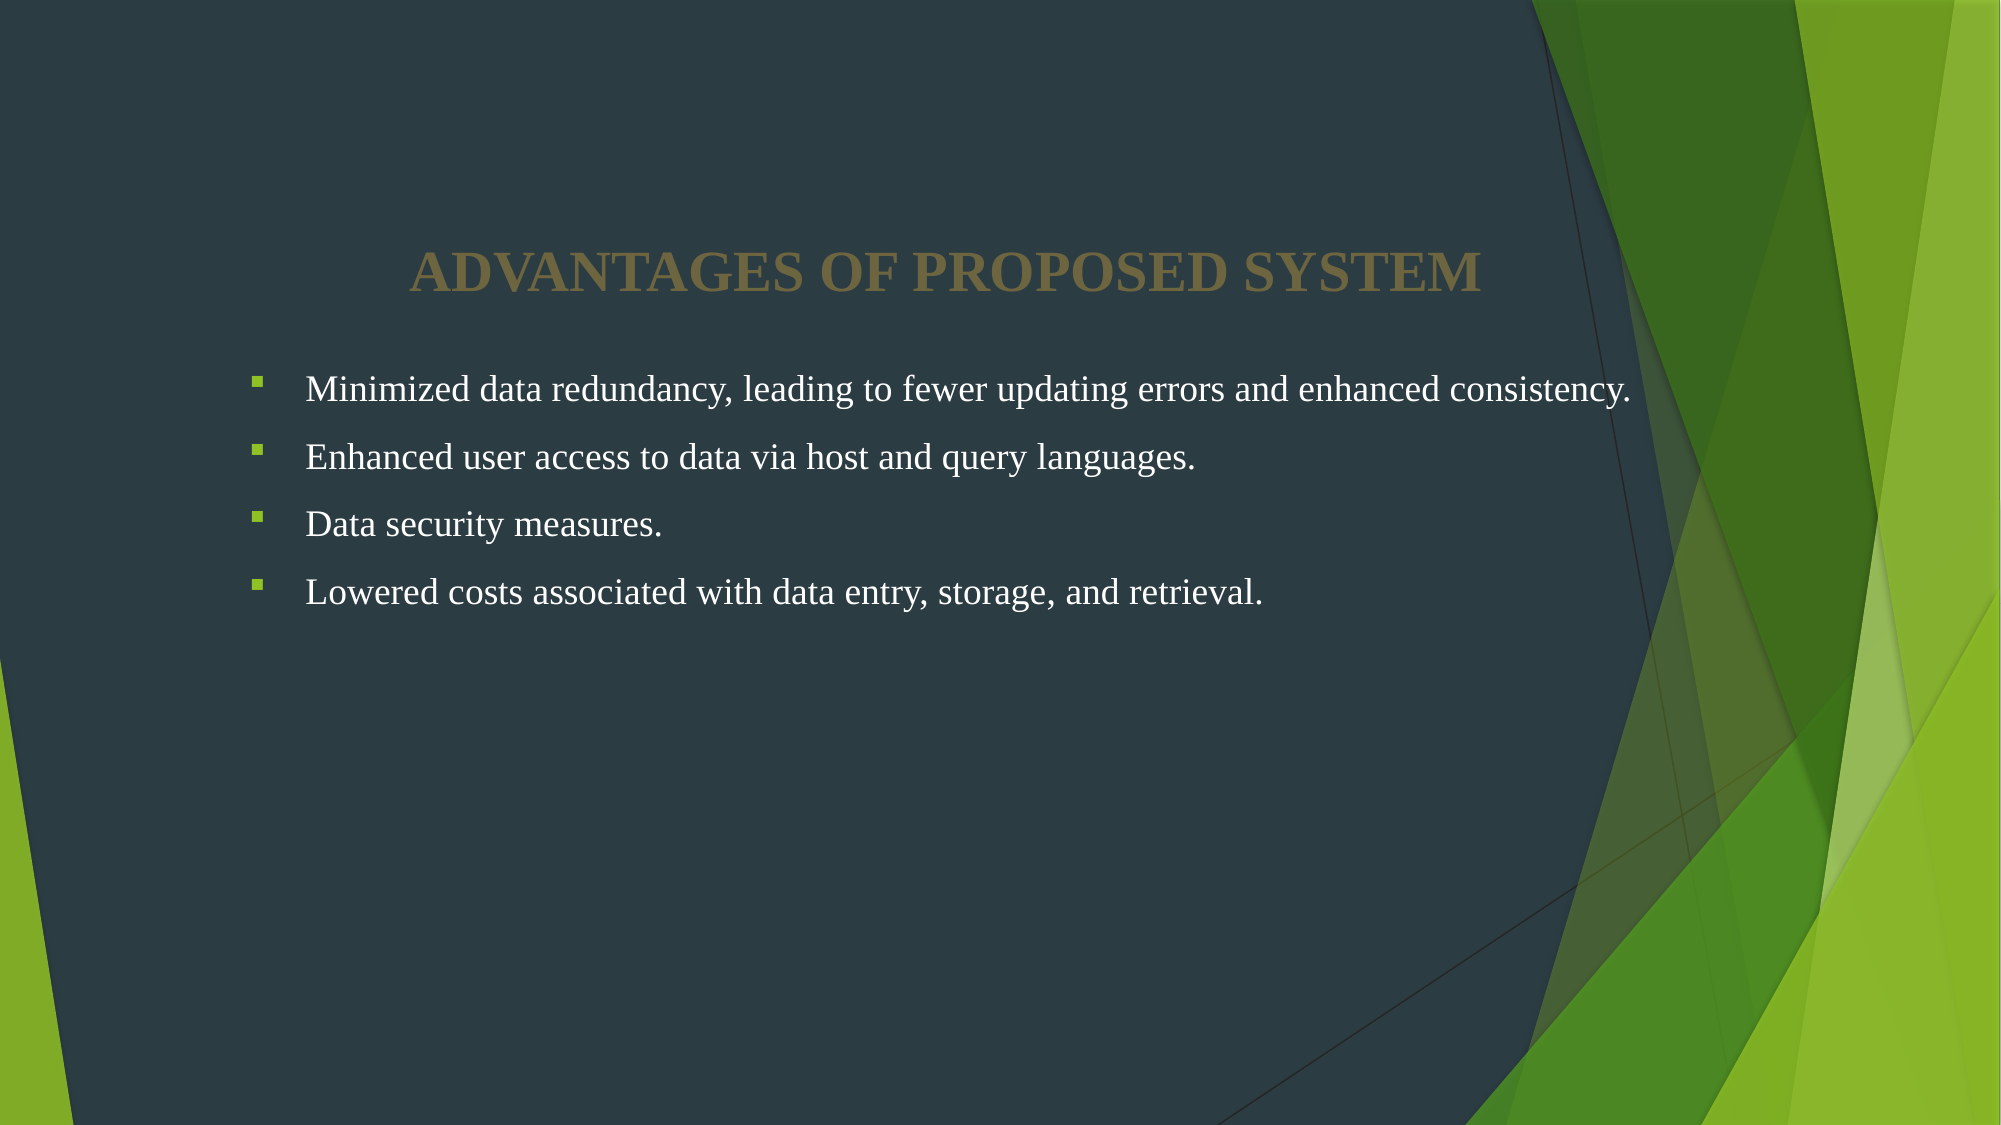

# ADVANTAGES OF PROPOSED SYSTEM
Minimized data redundancy, leading to fewer updating errors and enhanced consistency.
Enhanced user access to data via host and query languages.
Data security measures.
Lowered costs associated with data entry, storage, and retrieval.